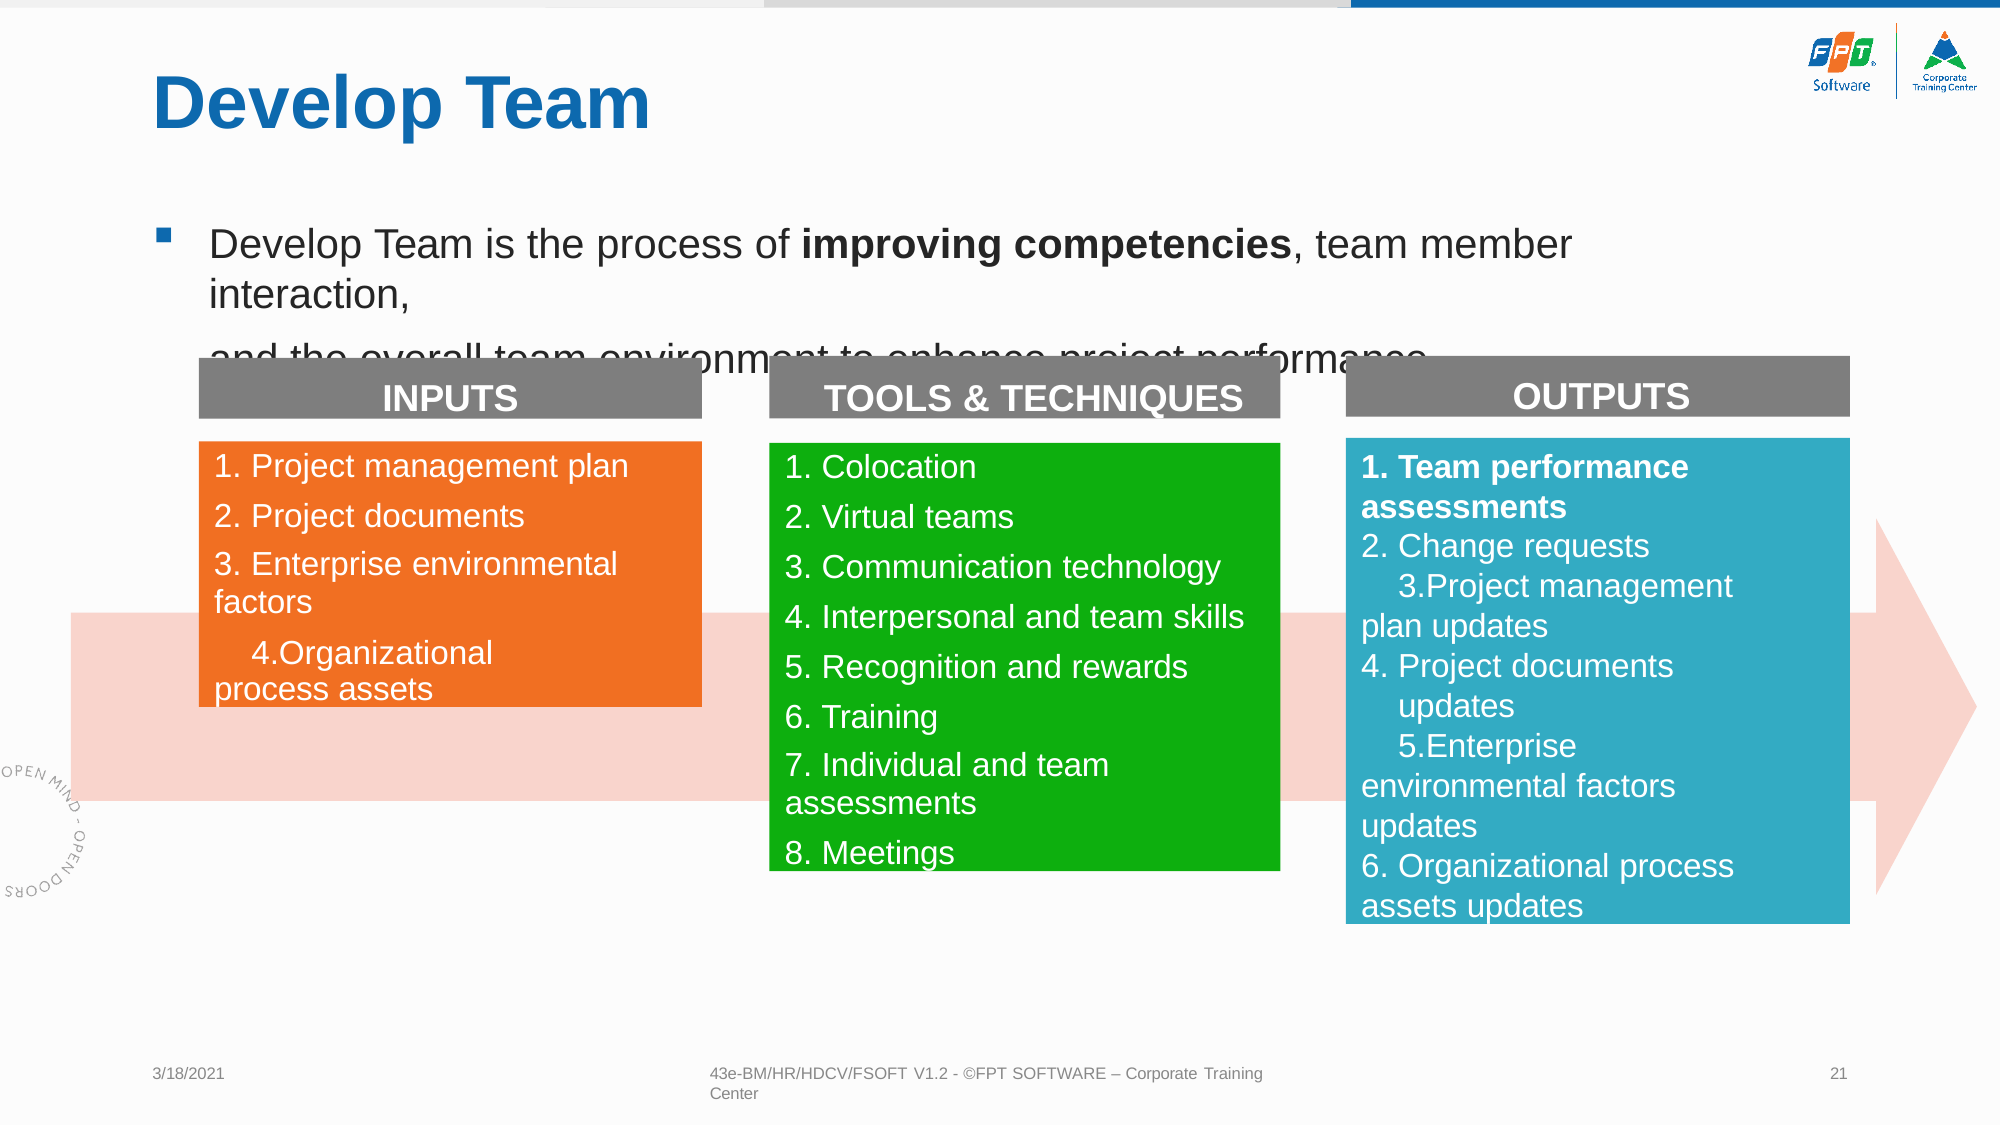

# Develop Team
Develop Team is the process of improving competencies, team member interaction,
and the overall team environment to enhance project performance.
TOOLS & TECHNIQUES
OUTPUTS
INPUTS
Team performance
assessments
Change requests
Project management plan updates
Project documents updates
Enterprise environmental factors updates
Organizational process
assets updates
Project management plan
Project documents
Enterprise environmental
factors
Organizational process assets
Colocation
Virtual teams
Communication technology
Interpersonal and team skills
Recognition and rewards
Training
Individual and team
assessments
Meetings

3/18/2021
43e-BM/HR/HDCV/FSOFT V1.2 - ©FPT SOFTWARE – Corporate Training Center
21